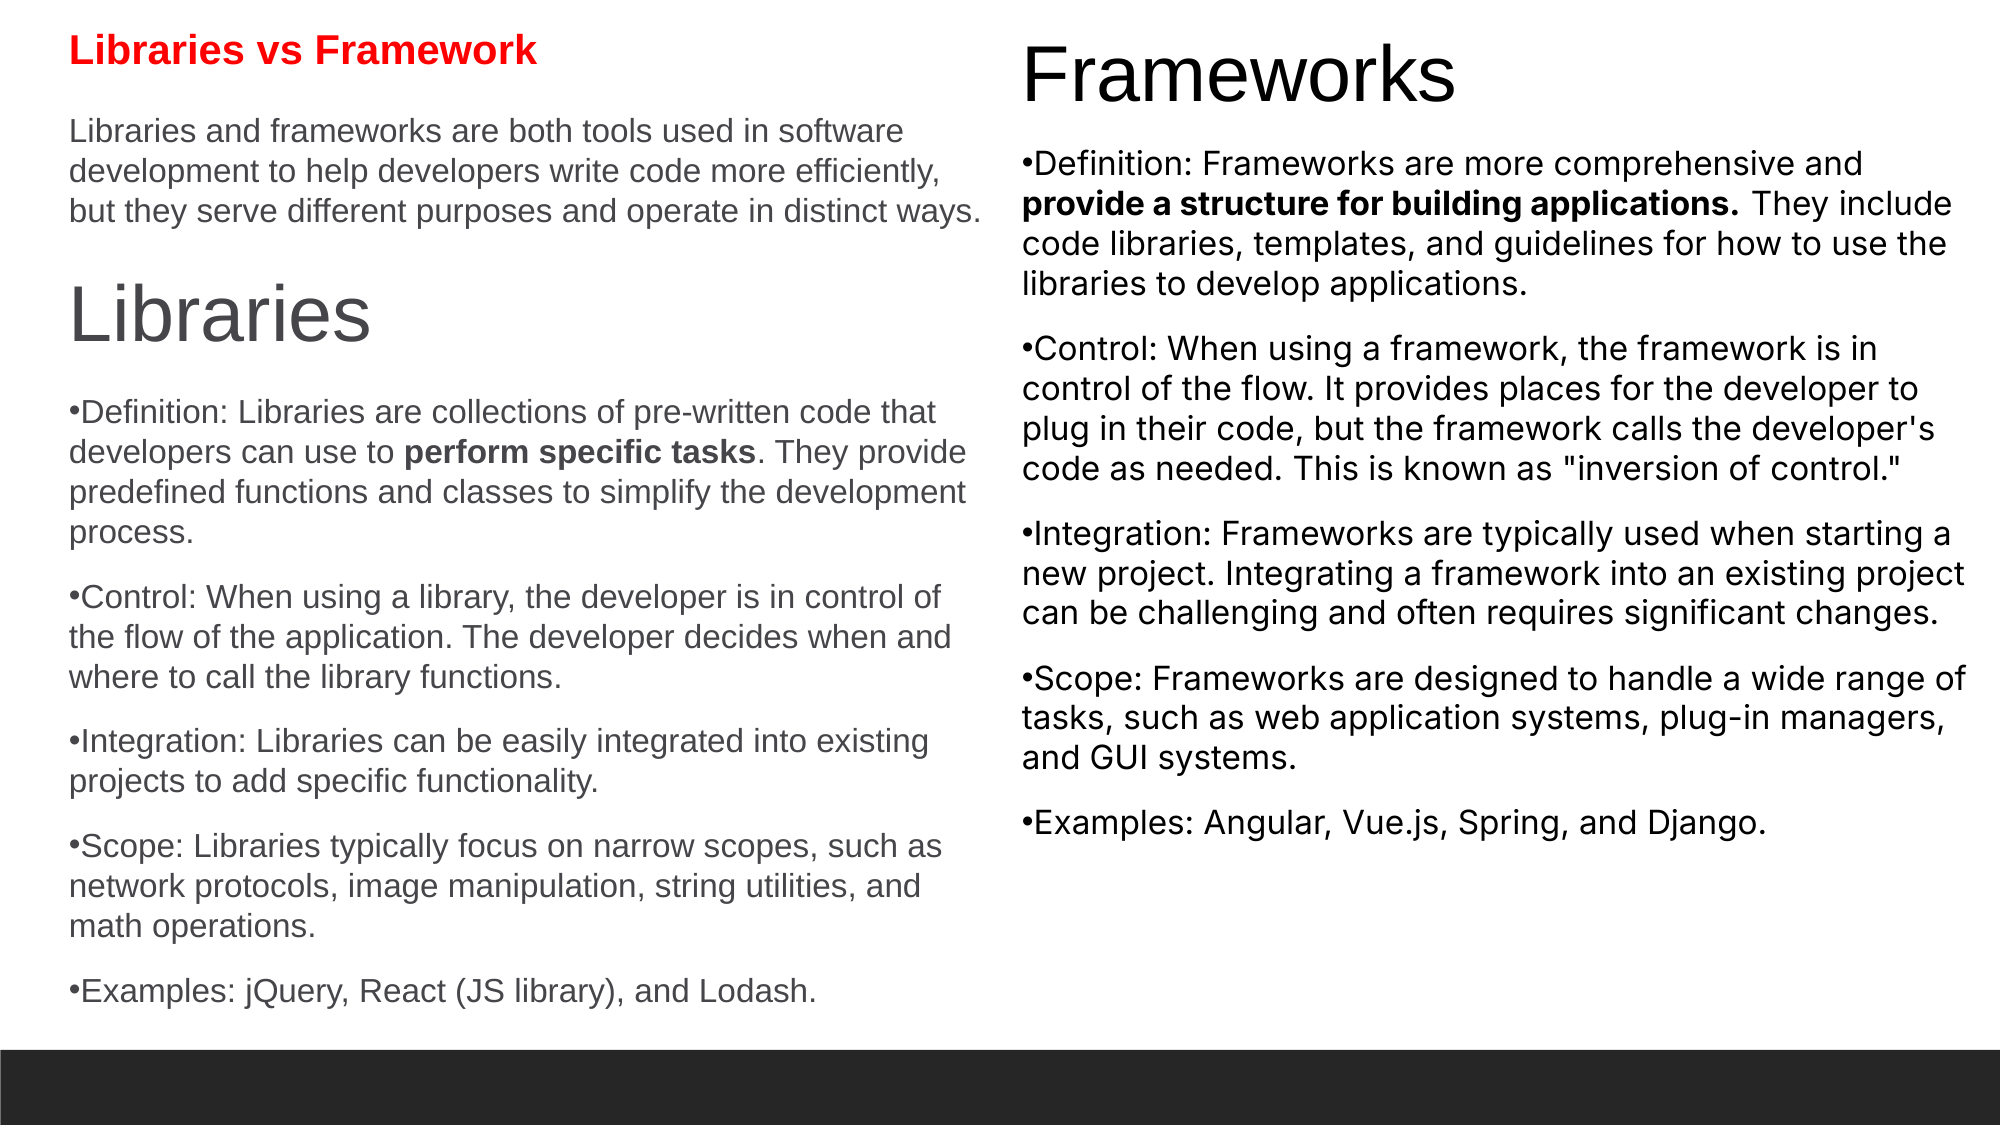

Libraries vs Framework
Frameworks
Definition: Frameworks are more comprehensive and provide a structure for building applications. They include code libraries, templates, and guidelines for how to use the libraries to develop applications.
Control: When using a framework, the framework is in control of the flow. It provides places for the developer to plug in their code, but the framework calls the developer's code as needed. This is known as "inversion of control."
Integration: Frameworks are typically used when starting a new project. Integrating a framework into an existing project can be challenging and often requires significant changes.
Scope: Frameworks are designed to handle a wide range of tasks, such as web application systems, plug-in managers, and GUI systems.
Examples: Angular, Vue.js, Spring, and Django.

Libraries and frameworks are both tools used in software development to help developers write code more efficiently, but they serve different purposes and operate in distinct ways.
Libraries
Definition: Libraries are collections of pre-written code that developers can use to perform specific tasks. They provide predefined functions and classes to simplify the development process.
Control: When using a library, the developer is in control of the flow of the application. The developer decides when and where to call the library functions.
Integration: Libraries can be easily integrated into existing projects to add specific functionality.
Scope: Libraries typically focus on narrow scopes, such as network protocols, image manipulation, string utilities, and math operations.
Examples: jQuery, React (JS library), and Lodash.